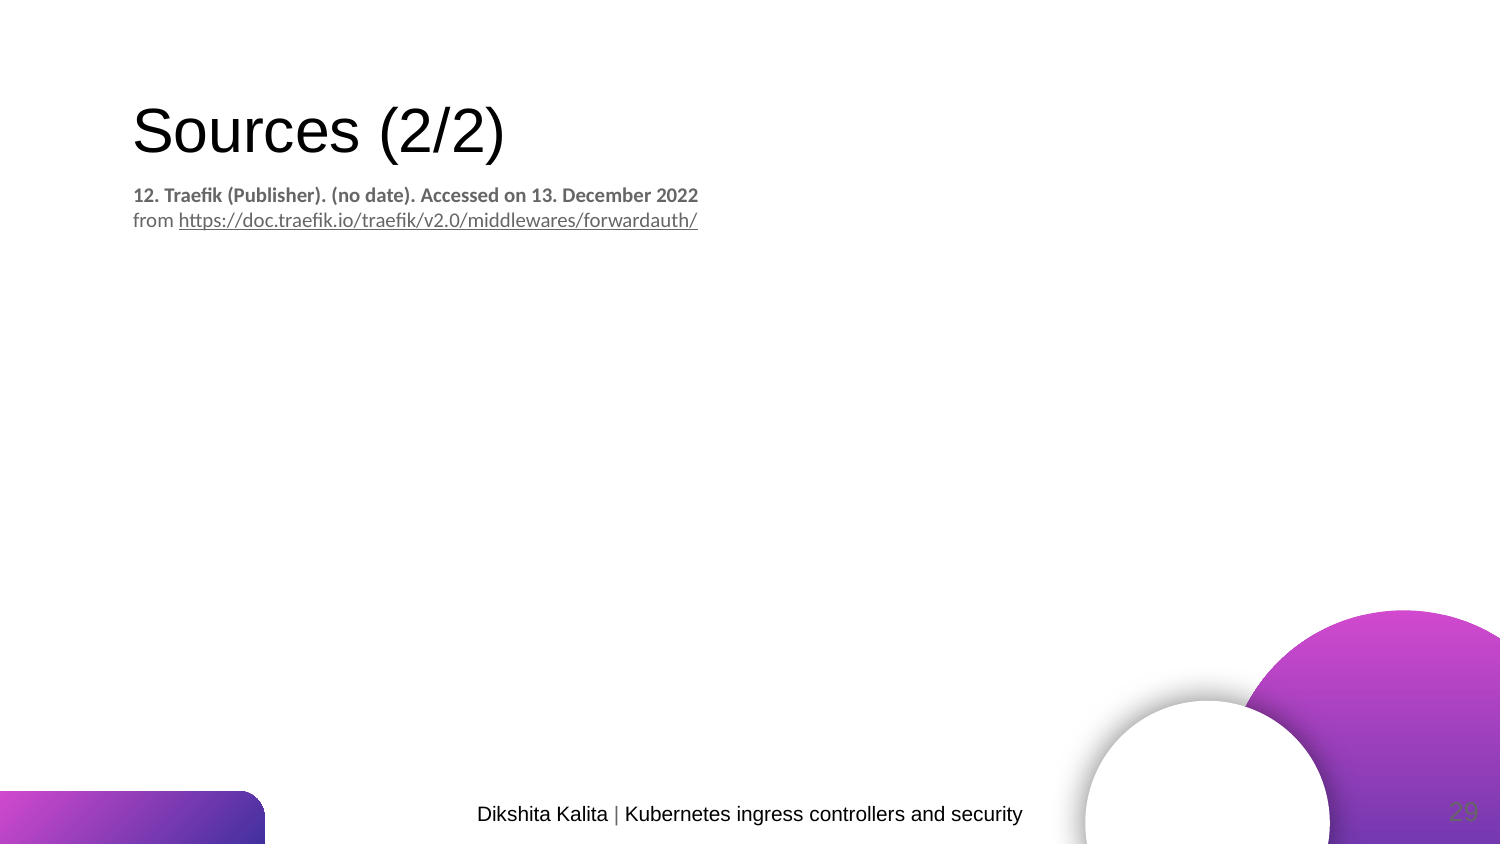

# Sources (2/2)
12. Traefik (Publisher). (no date). Accessed on 13. December 2022
from https://doc.traefik.io/traefik/v2.0/middlewares/forwardauth/

29
Dikshita Kalita | Kubernetes ingress controllers and security